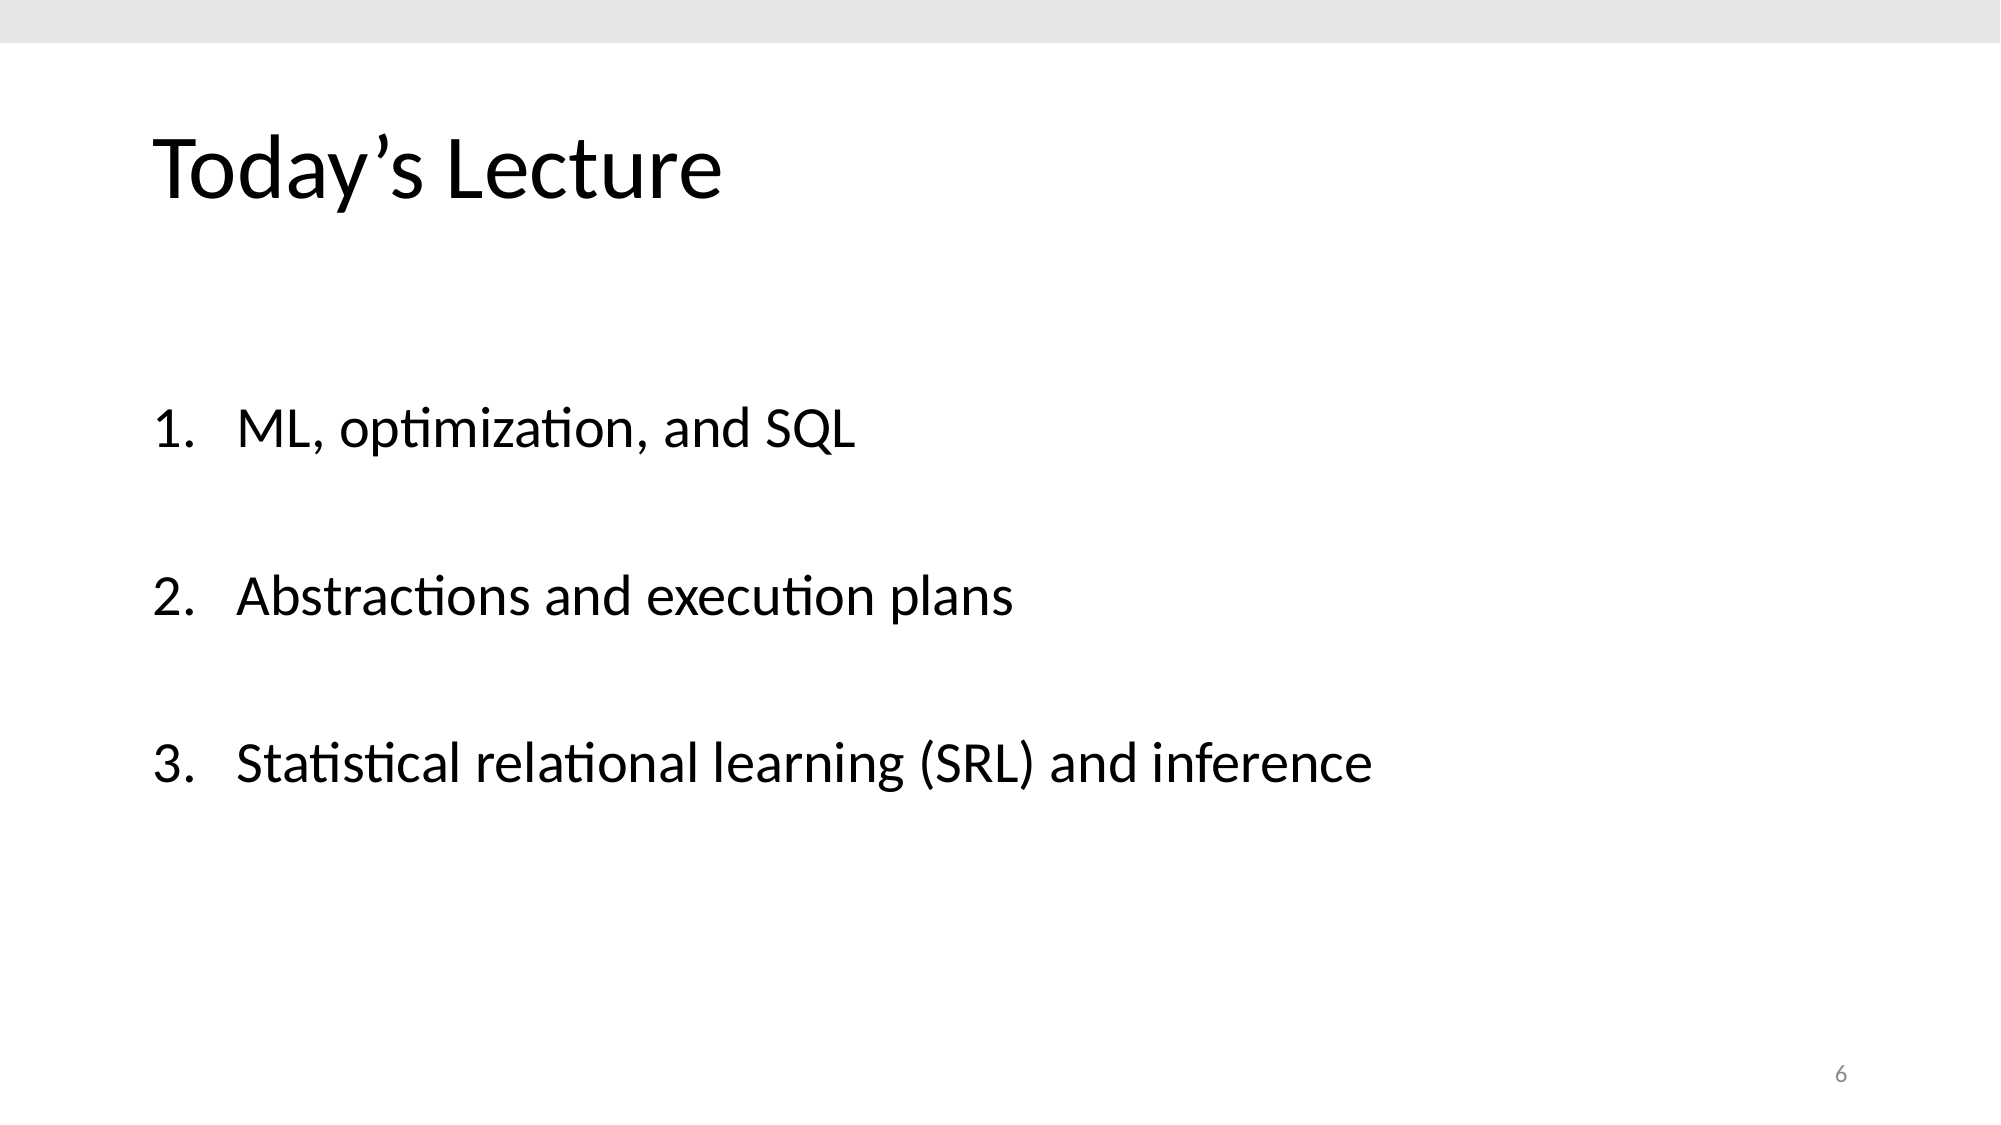

# Today’s Lecture

ML, optimization, and SQL

Abstractions and execution plans

Statistical relational learning (SRL) and inference

6